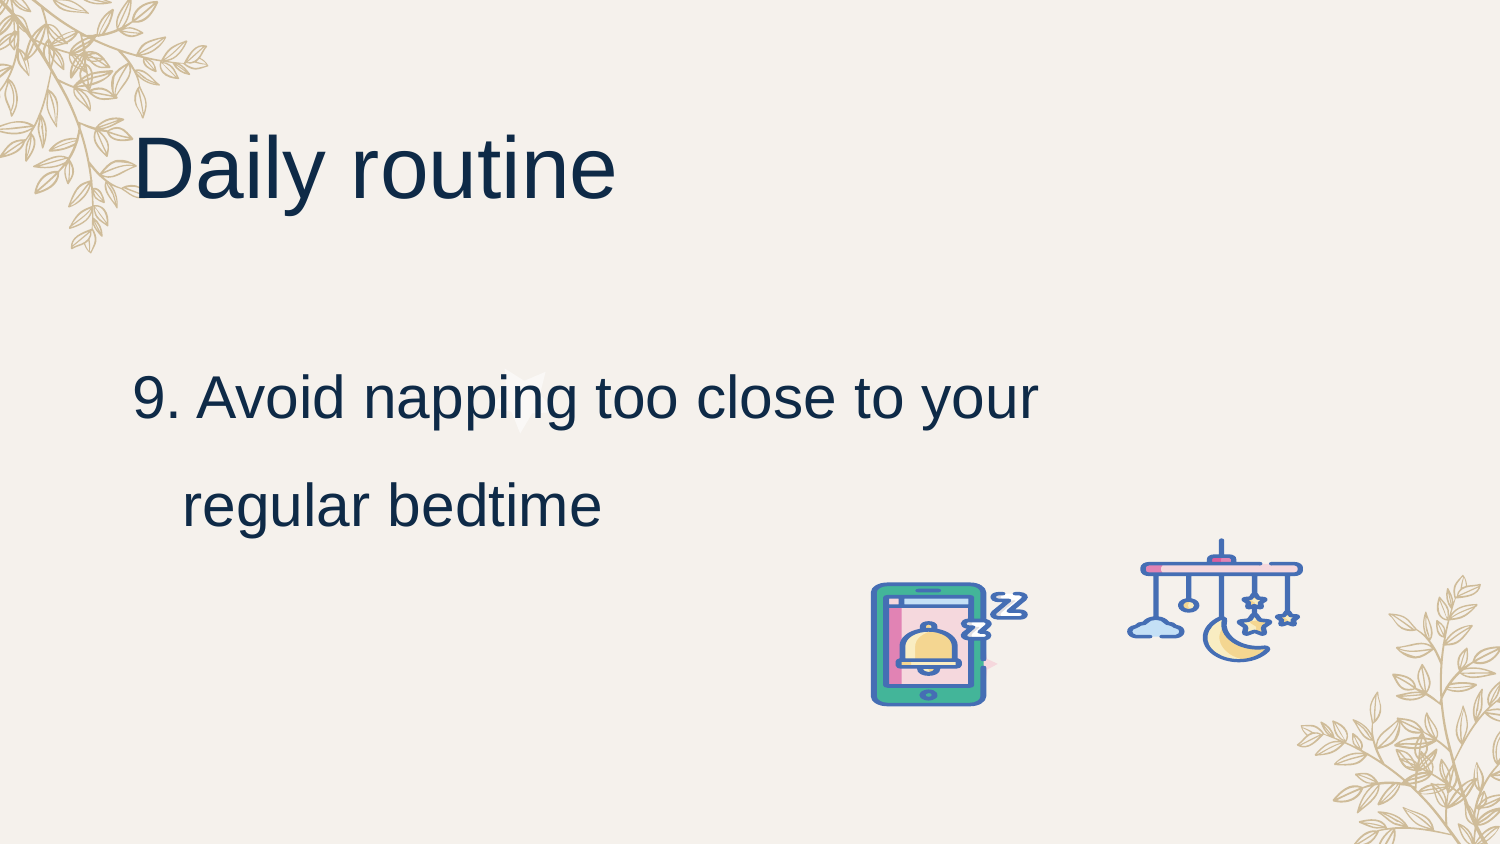

Daily routine

9. Avoid napping too close to your        regular bedtime